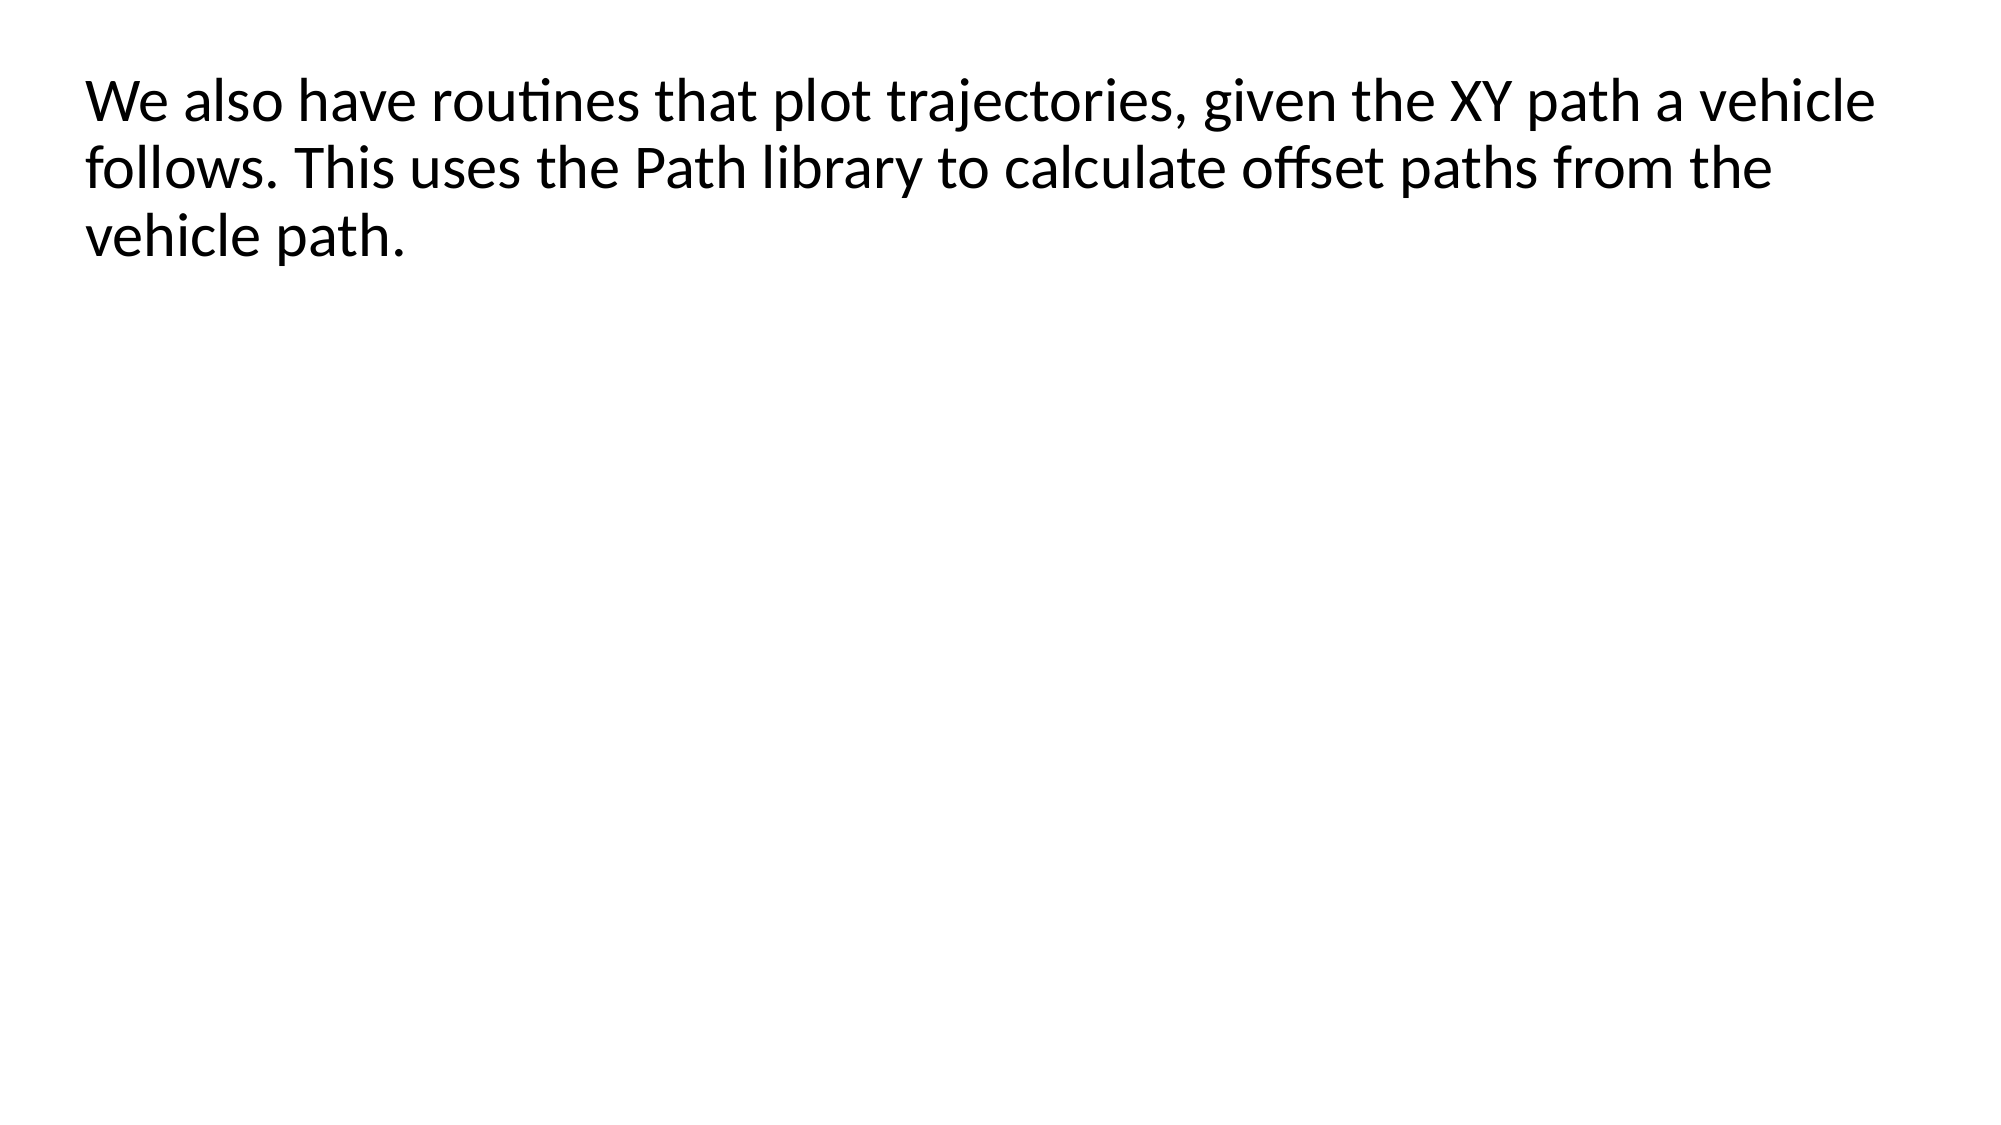

# We also have routines that plot trajectories, given the XY path a vehicle follows. This uses the Path library to calculate offset paths from the vehicle path.